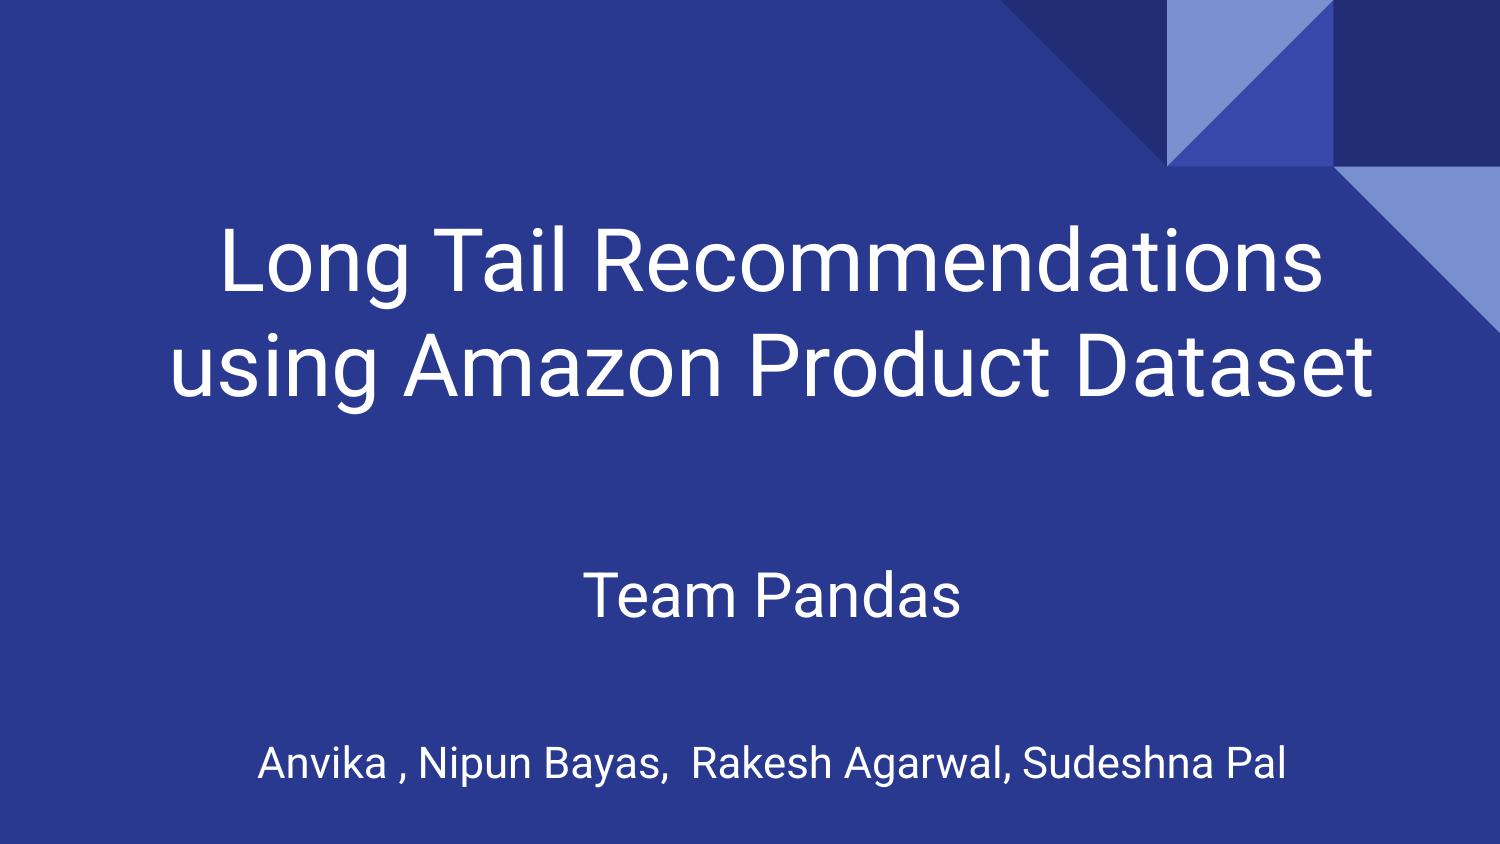

# Long Tail Recommendations using Amazon Product Dataset
Team Pandas

Anvika , Nipun Bayas,  Rakesh Agarwal, Sudeshna Pal